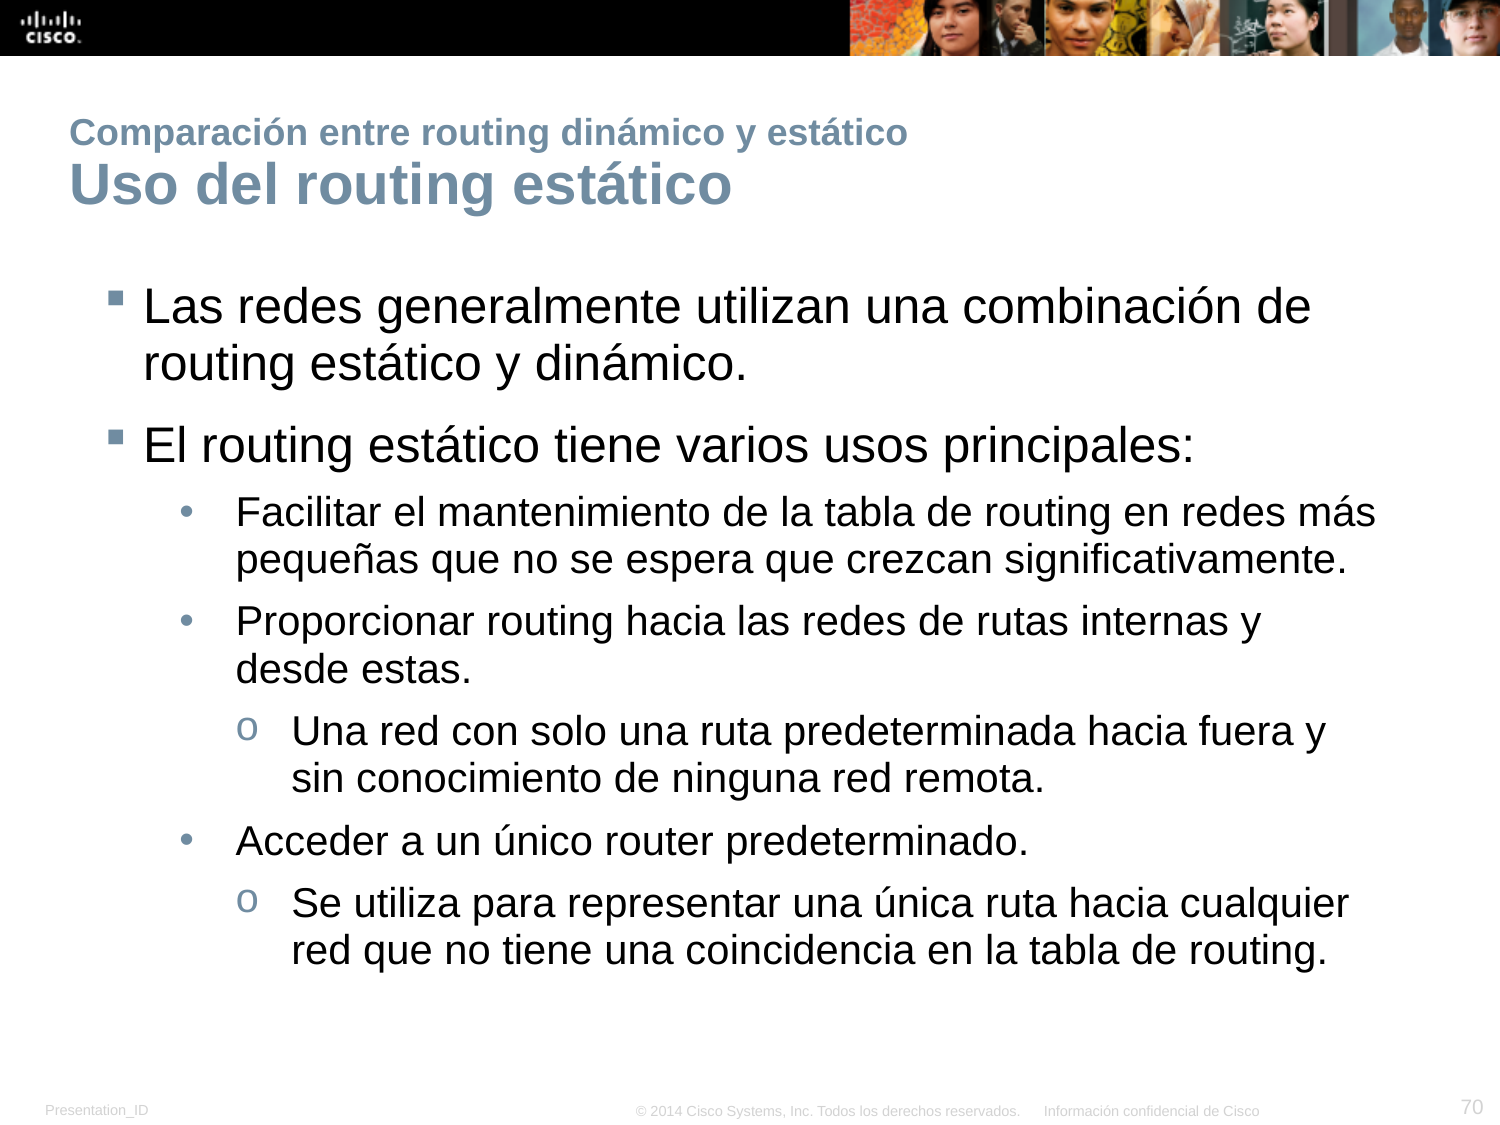

# Comparación entre routing dinámico y estático Uso del routing estático
Las redes generalmente utilizan una combinación de routing estático y dinámico.
El routing estático tiene varios usos principales:
Facilitar el mantenimiento de la tabla de routing en redes más pequeñas que no se espera que crezcan significativamente.
Proporcionar routing hacia las redes de rutas internas y desde estas.
Una red con solo una ruta predeterminada hacia fuera y sin conocimiento de ninguna red remota.
Acceder a un único router predeterminado.
Se utiliza para representar una única ruta hacia cualquier red que no tiene una coincidencia en la tabla de routing.